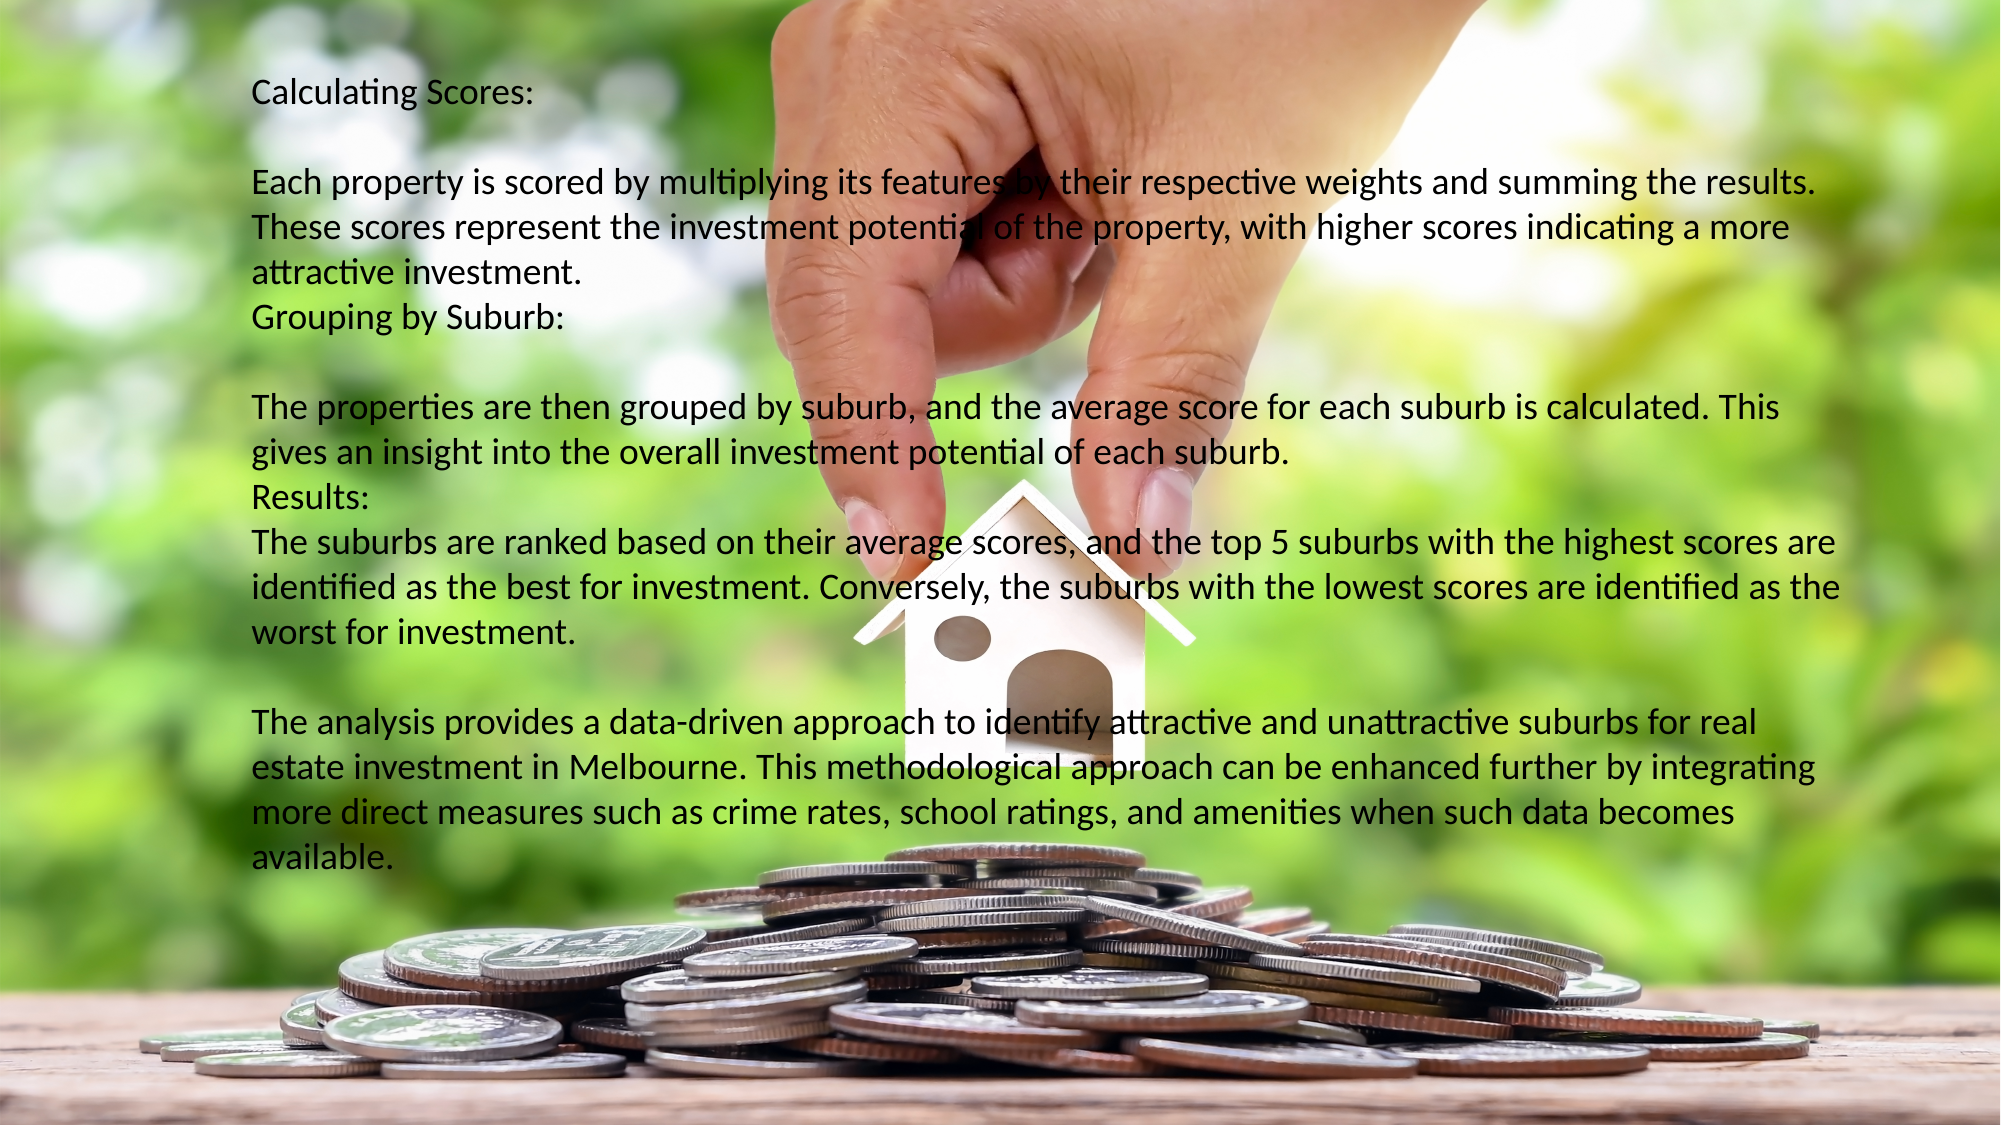

Calculating Scores:

Each property is scored by multiplying its features by their respective weights and summing the results. These scores represent the investment potential of the property, with higher scores indicating a more attractive investment.
Grouping by Suburb:

The properties are then grouped by suburb, and the average score for each suburb is calculated. This gives an insight into the overall investment potential of each suburb.
Results:
The suburbs are ranked based on their average scores, and the top 5 suburbs with the highest scores are identified as the best for investment. Conversely, the suburbs with the lowest scores are identified as the worst for investment.

The analysis provides a data-driven approach to identify attractive and unattractive suburbs for real estate investment in Melbourne. This methodological approach can be enhanced further by integrating more direct measures such as crime rates, school ratings, and amenities when such data becomes available.